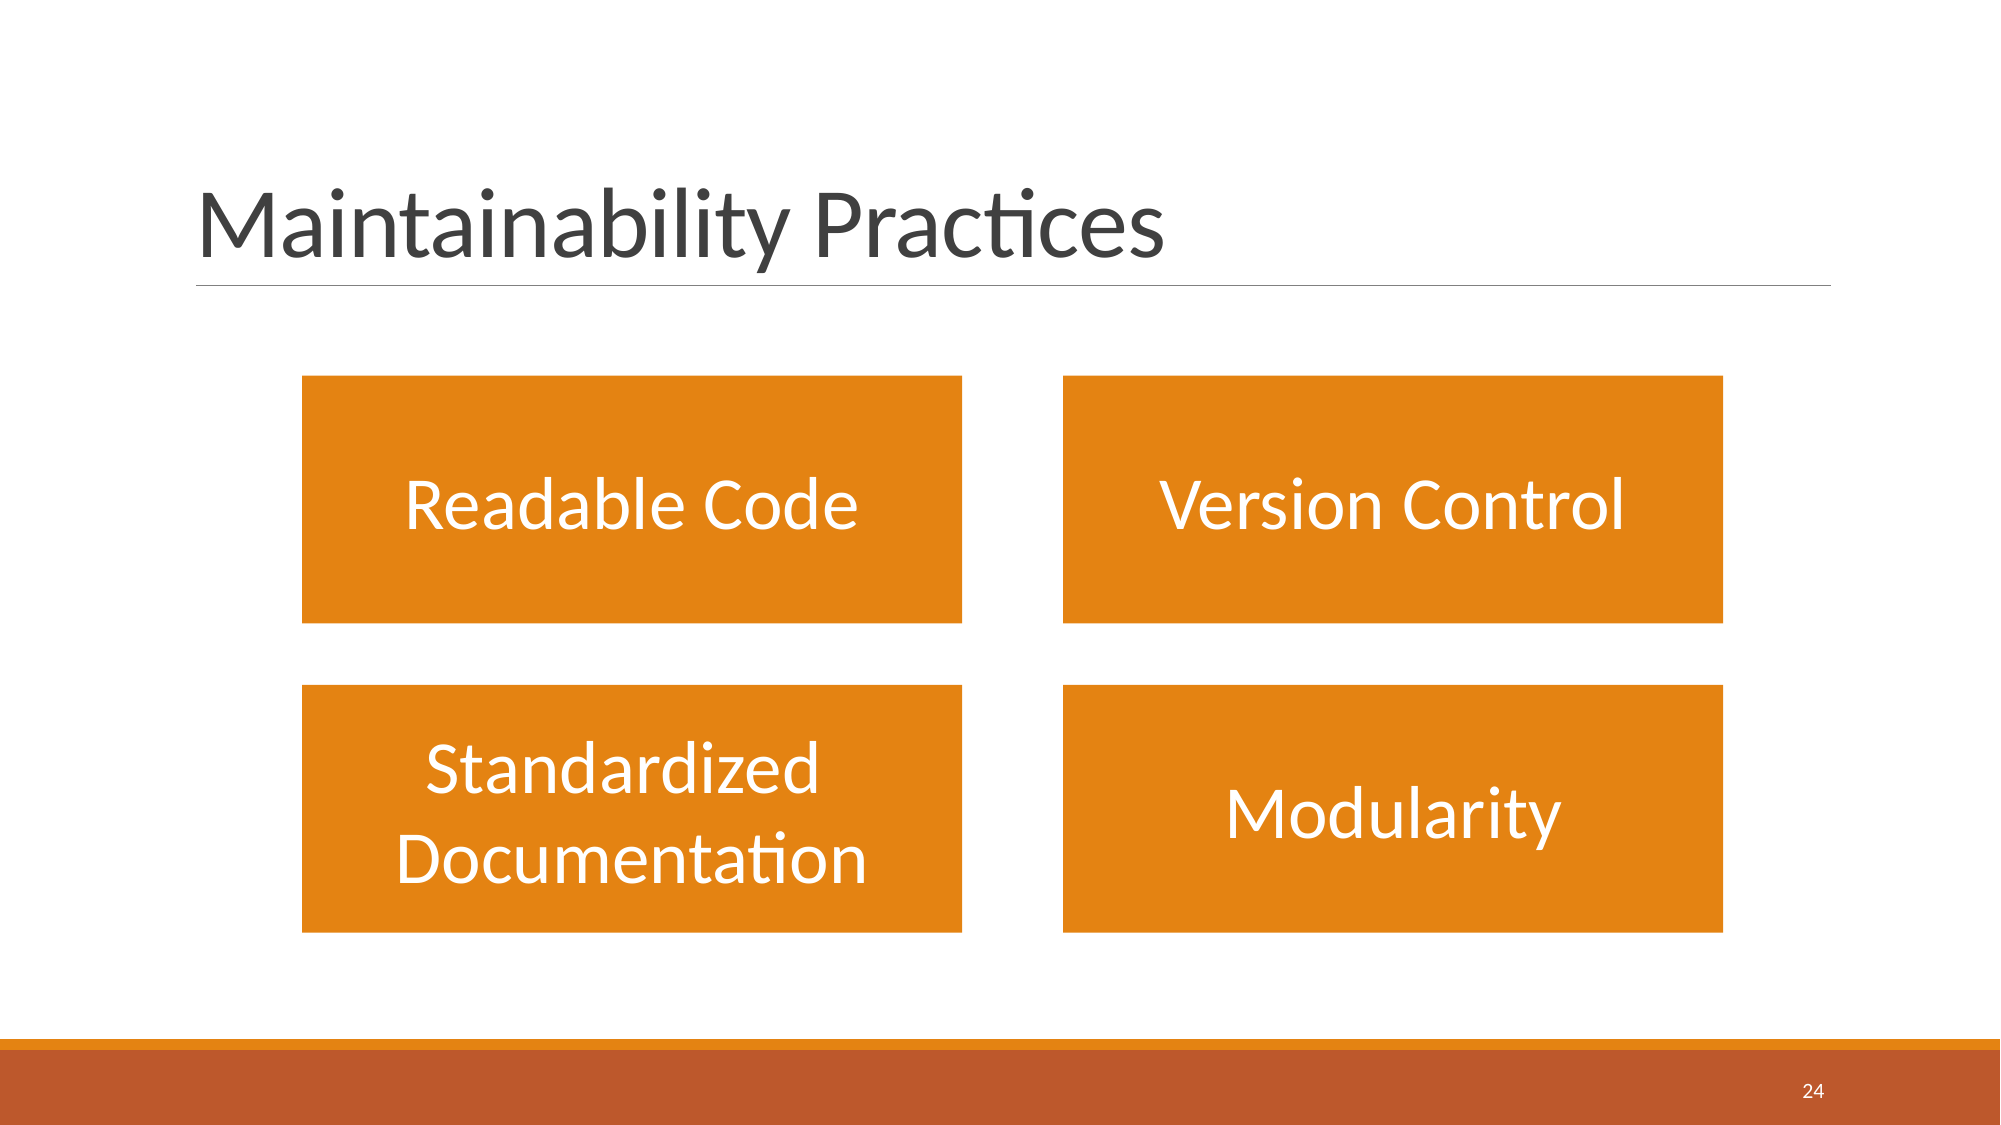

# Maintainability Practices
Readable Code
Version Control
Standardized
Documentation
Modularity
24